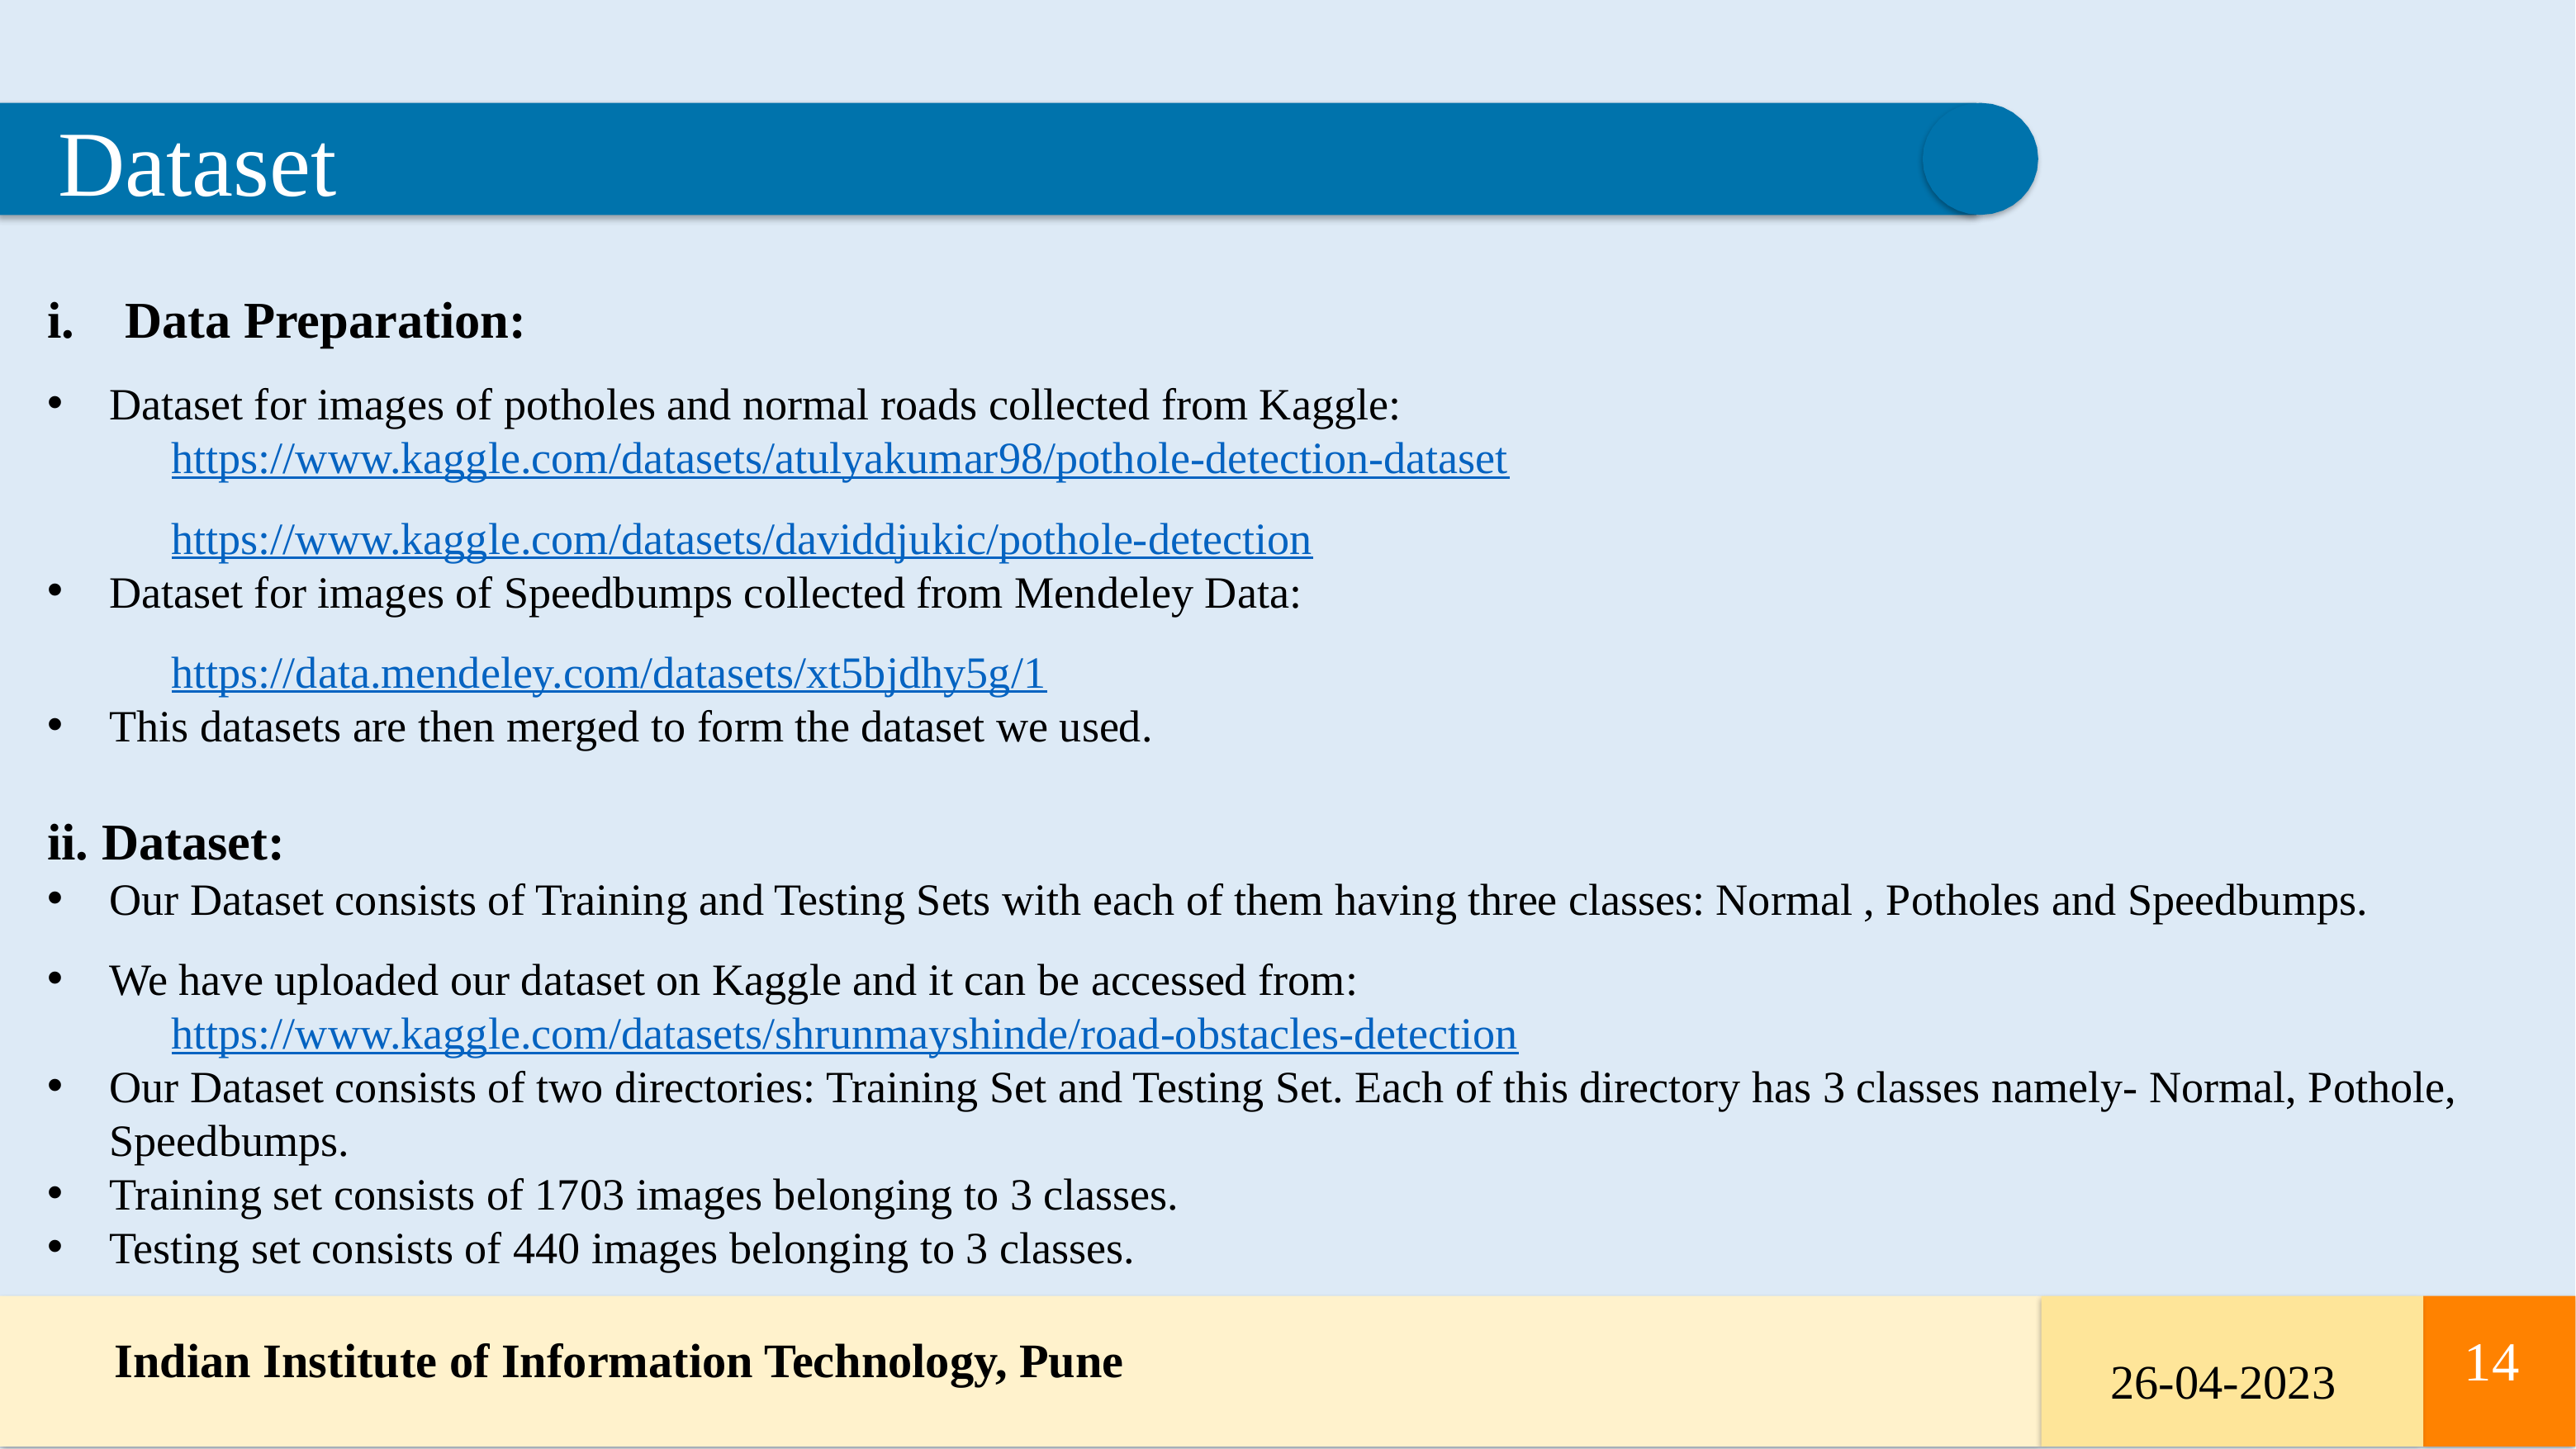

Dataset

Data Preparation:
Dataset for images of potholes and normal roads collected from Kaggle:
	https://www.kaggle.com/datasets/atulyakumar98/pothole-detection-dataset
	https://www.kaggle.com/datasets/daviddjukic/pothole-detection
Dataset for images of Speedbumps collected from Mendeley Data:
	https://data.mendeley.com/datasets/xt5bjdhy5g/1
This datasets are then merged to form the dataset we used.

ii. Dataset:
Our Dataset consists of Training and Testing Sets with each of them having three classes: Normal , Potholes and Speedbumps.
We have uploaded our dataset on Kaggle and it can be accessed from:
	https://www.kaggle.com/datasets/shrunmayshinde/road-obstacles-detection
Our Dataset consists of two directories: Training Set and Testing Set. Each of this directory has 3 classes namely- Normal, Pothole, Speedbumps.
Training set consists of 1703 images belonging to 3 classes.
Testing set consists of 440 images belonging to 3 classes.

 Indian Institute of Information Technology, Pune
14
14
26-04-2023